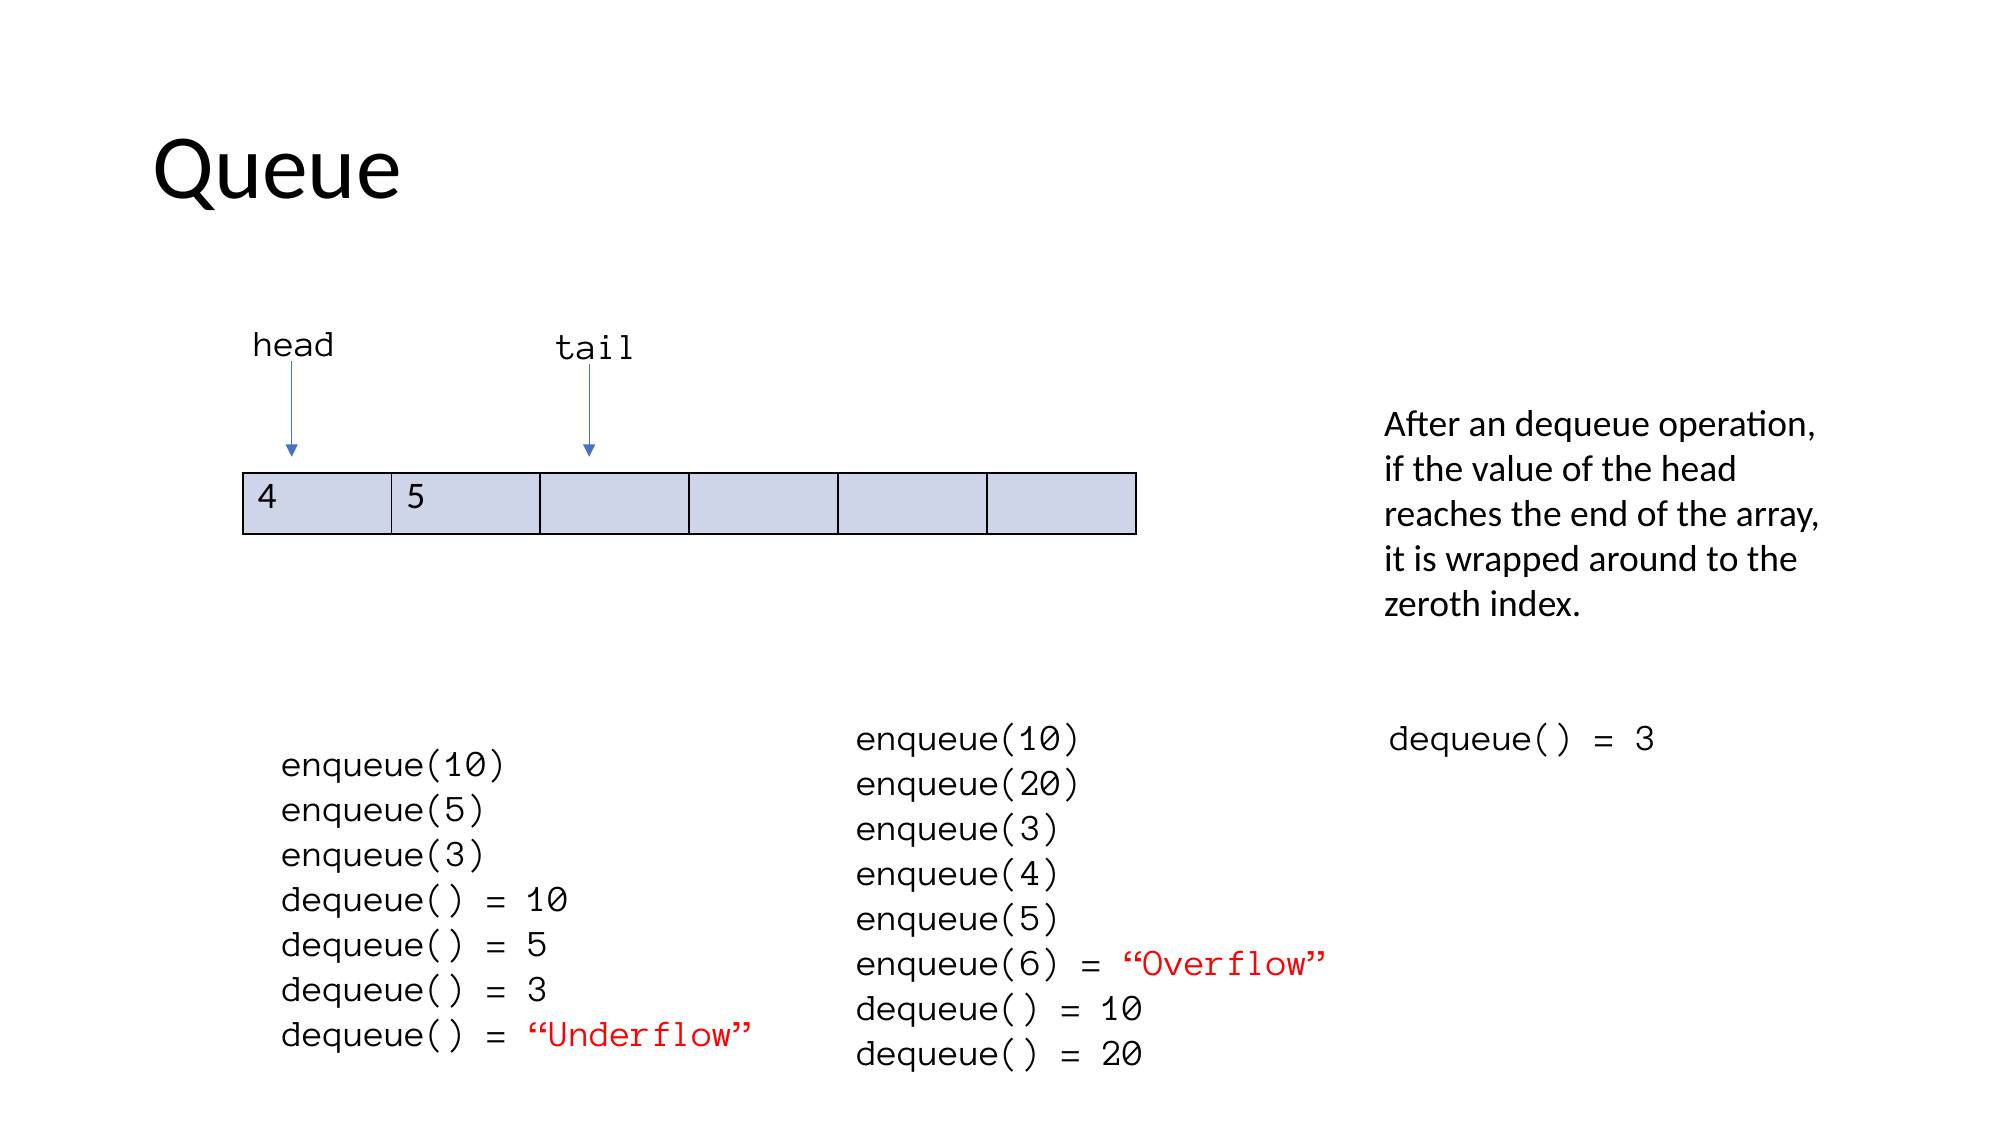

# Queue
head
tail
After an dequeue operation, if the value of the head reaches the end of the array, it is wrapped around to the zeroth index.
| 4 | 5 |  |  |  |  |
| --- | --- | --- | --- | --- | --- |
dequeue() = 3
enqueue(10)
enqueue(20)
enqueue(3)
enqueue(4)
enqueue(5)
enqueue(6) = “Overflow”
dequeue() = 10
dequeue() = 20

enqueue(10)
enqueue(5)
enqueue(3)
dequeue() = 10
dequeue() = 5
dequeue() = 3
dequeue() = “Underflow”